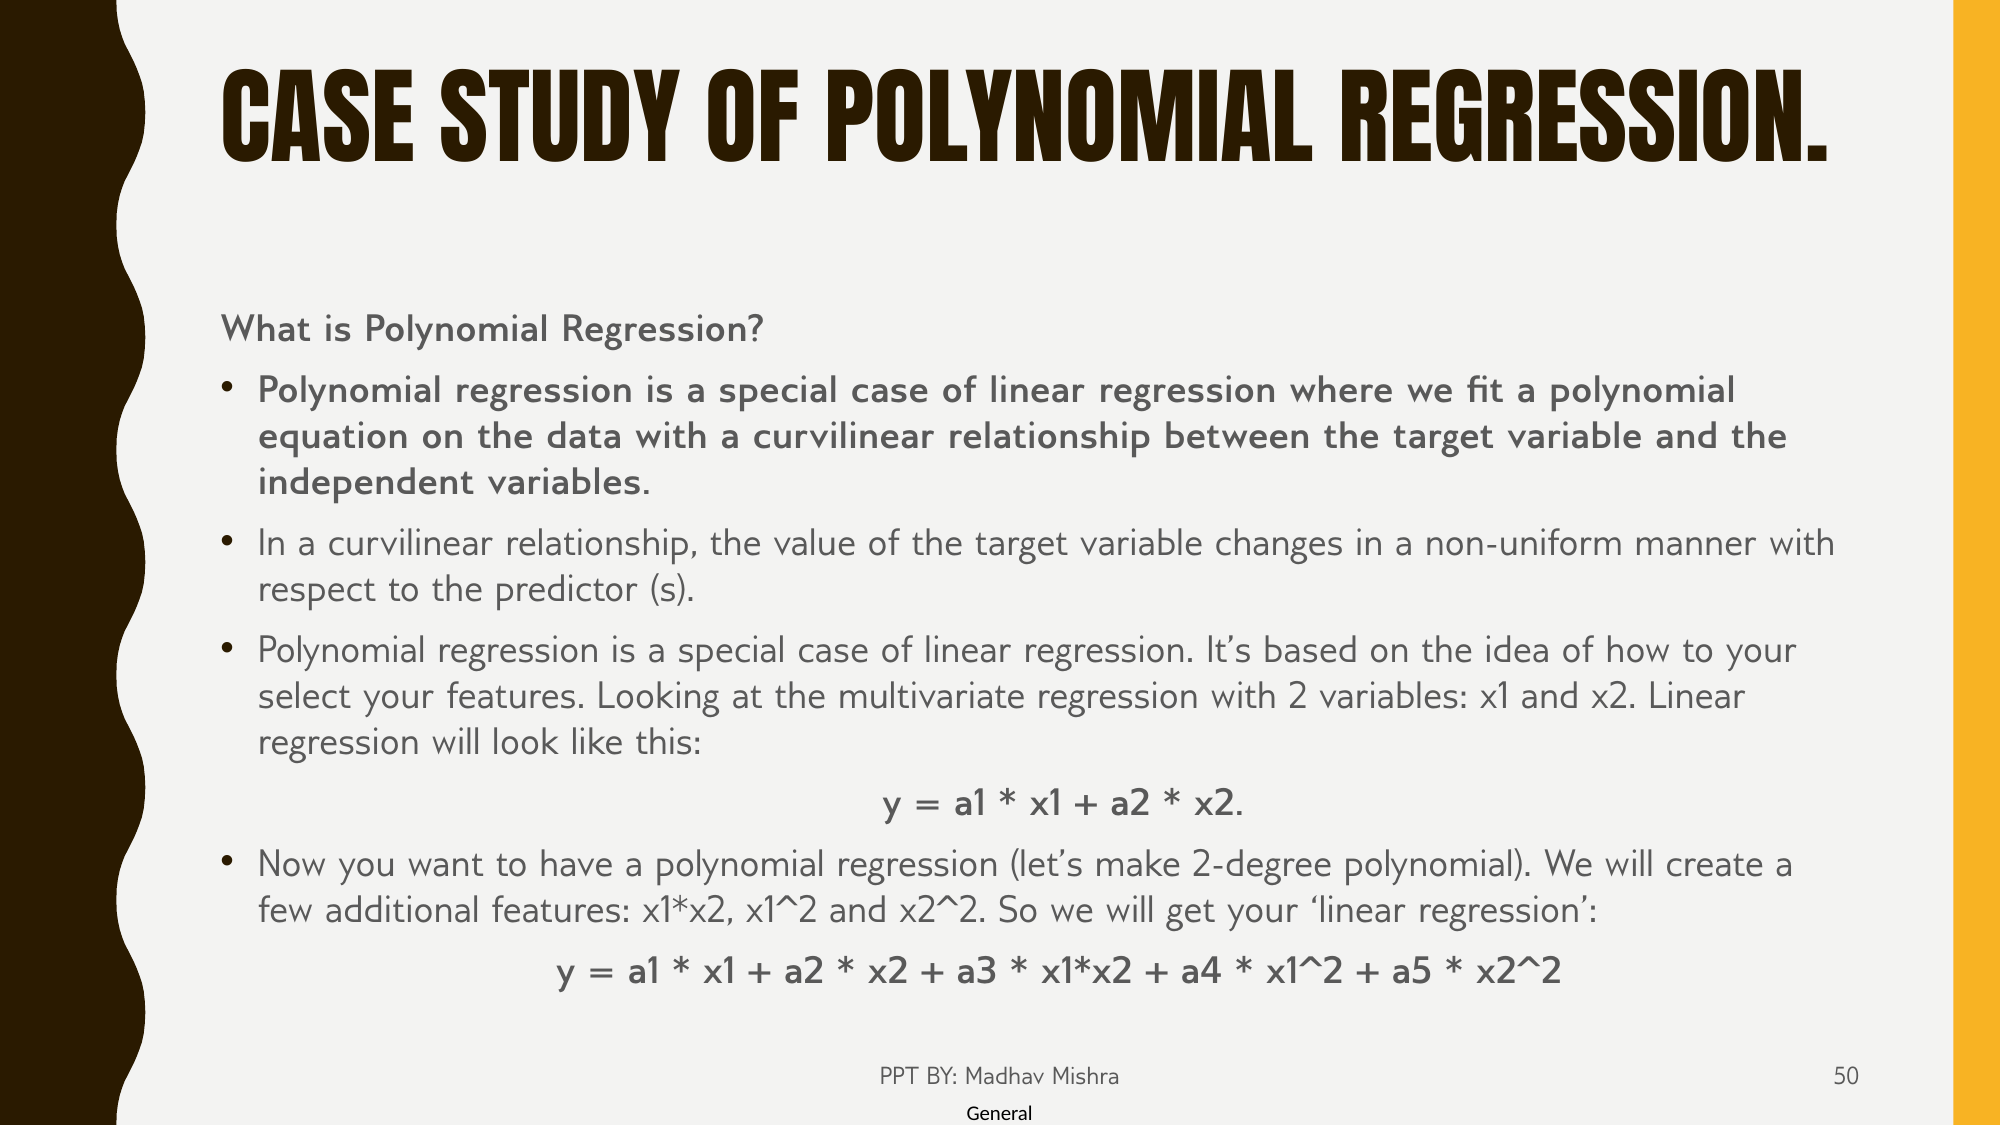

# CASE STUDY OF POLYNOMIAL REGRESSION.
What is Polynomial Regression?
Polynomial regression is a special case of linear regression where we fit a polynomial equation on the data with a curvilinear relationship between the target variable and the independent variables.
In a curvilinear relationship, the value of the target variable changes in a non-uniform manner with respect to the predictor (s).
Polynomial regression is a special case of linear regression. It’s based on the idea of how to your select your features. Looking at the multivariate regression with 2 variables: x1 and x2. Linear regression will look like this:
    y = a1 * x1 + a2 * x2.
Now you want to have a polynomial regression (let’s make 2-degree polynomial). We will create a few additional features: x1*x2, x1^2 and x2^2. So we will get your ‘linear regression’:
   y = a1 * x1 + a2 * x2 + a3 * x1*x2 + a4 * x1^2 + a5 * x2^2

PPT BY: Madhav Mishra
50